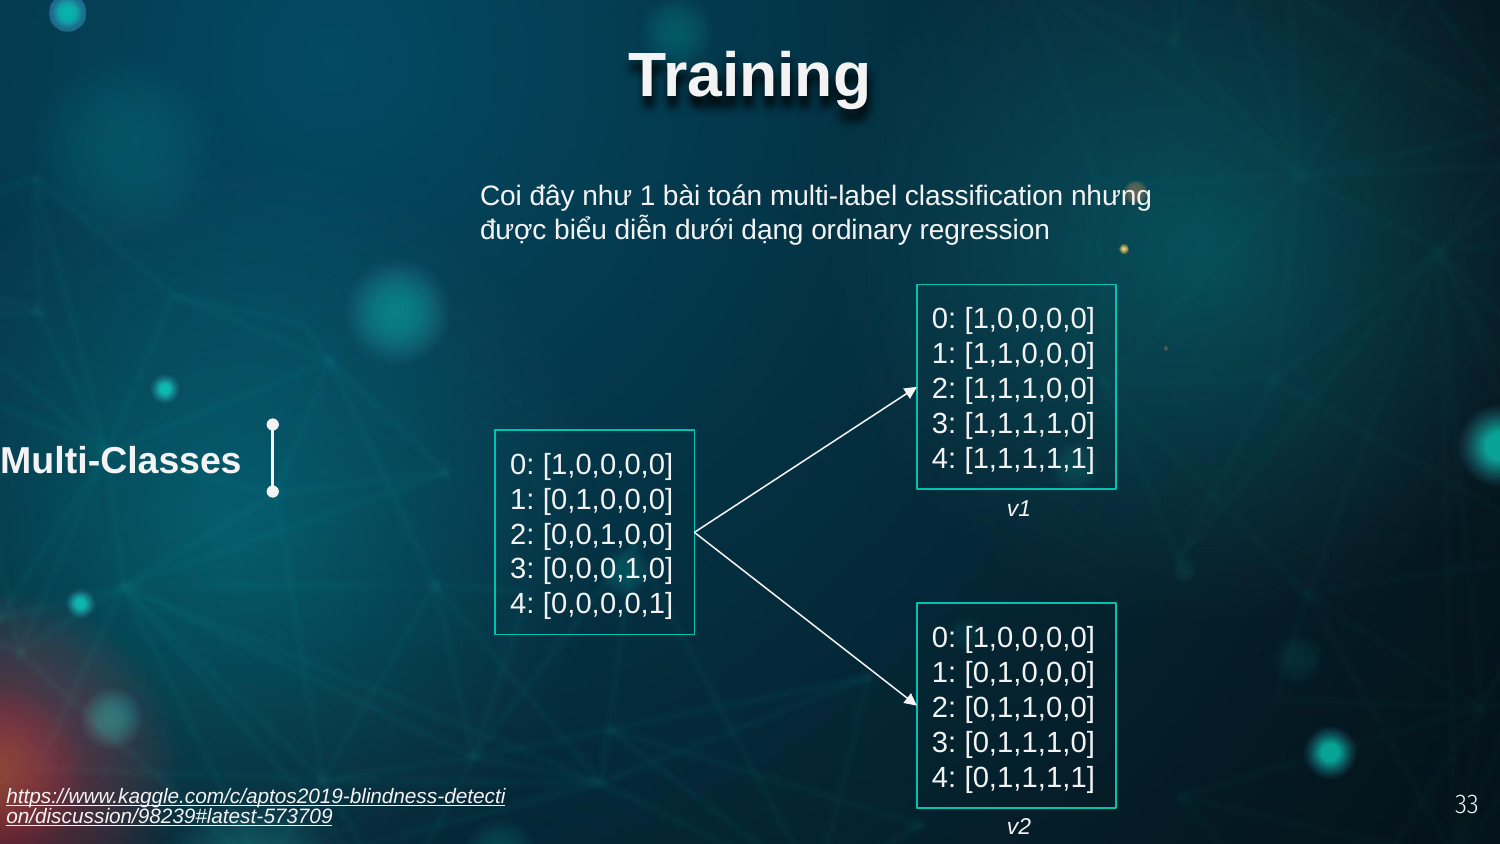

Training
Coi đây như 1 bài toán multi-label classification nhưng được biểu diễn dưới dạng ordinary regression
0: [1,0,0,0,0]
1: [1,1,0,0,0]
2: [1,1,1,0,0]
3: [1,1,1,1,0]
4: [1,1,1,1,1]
Multi-Classes
0: [1,0,0,0,0]
1: [0,1,0,0,0]
2: [0,0,1,0,0]
3: [0,0,0,1,0]
4: [0,0,0,0,1]
v1
0: [1,0,0,0,0]
1: [0,1,0,0,0]
2: [0,1,1,0,0]
3: [0,1,1,1,0]
4: [0,1,1,1,1]
https://www.kaggle.com/c/aptos2019-blindness-detection/discussion/98239#latest-573709
33
v2